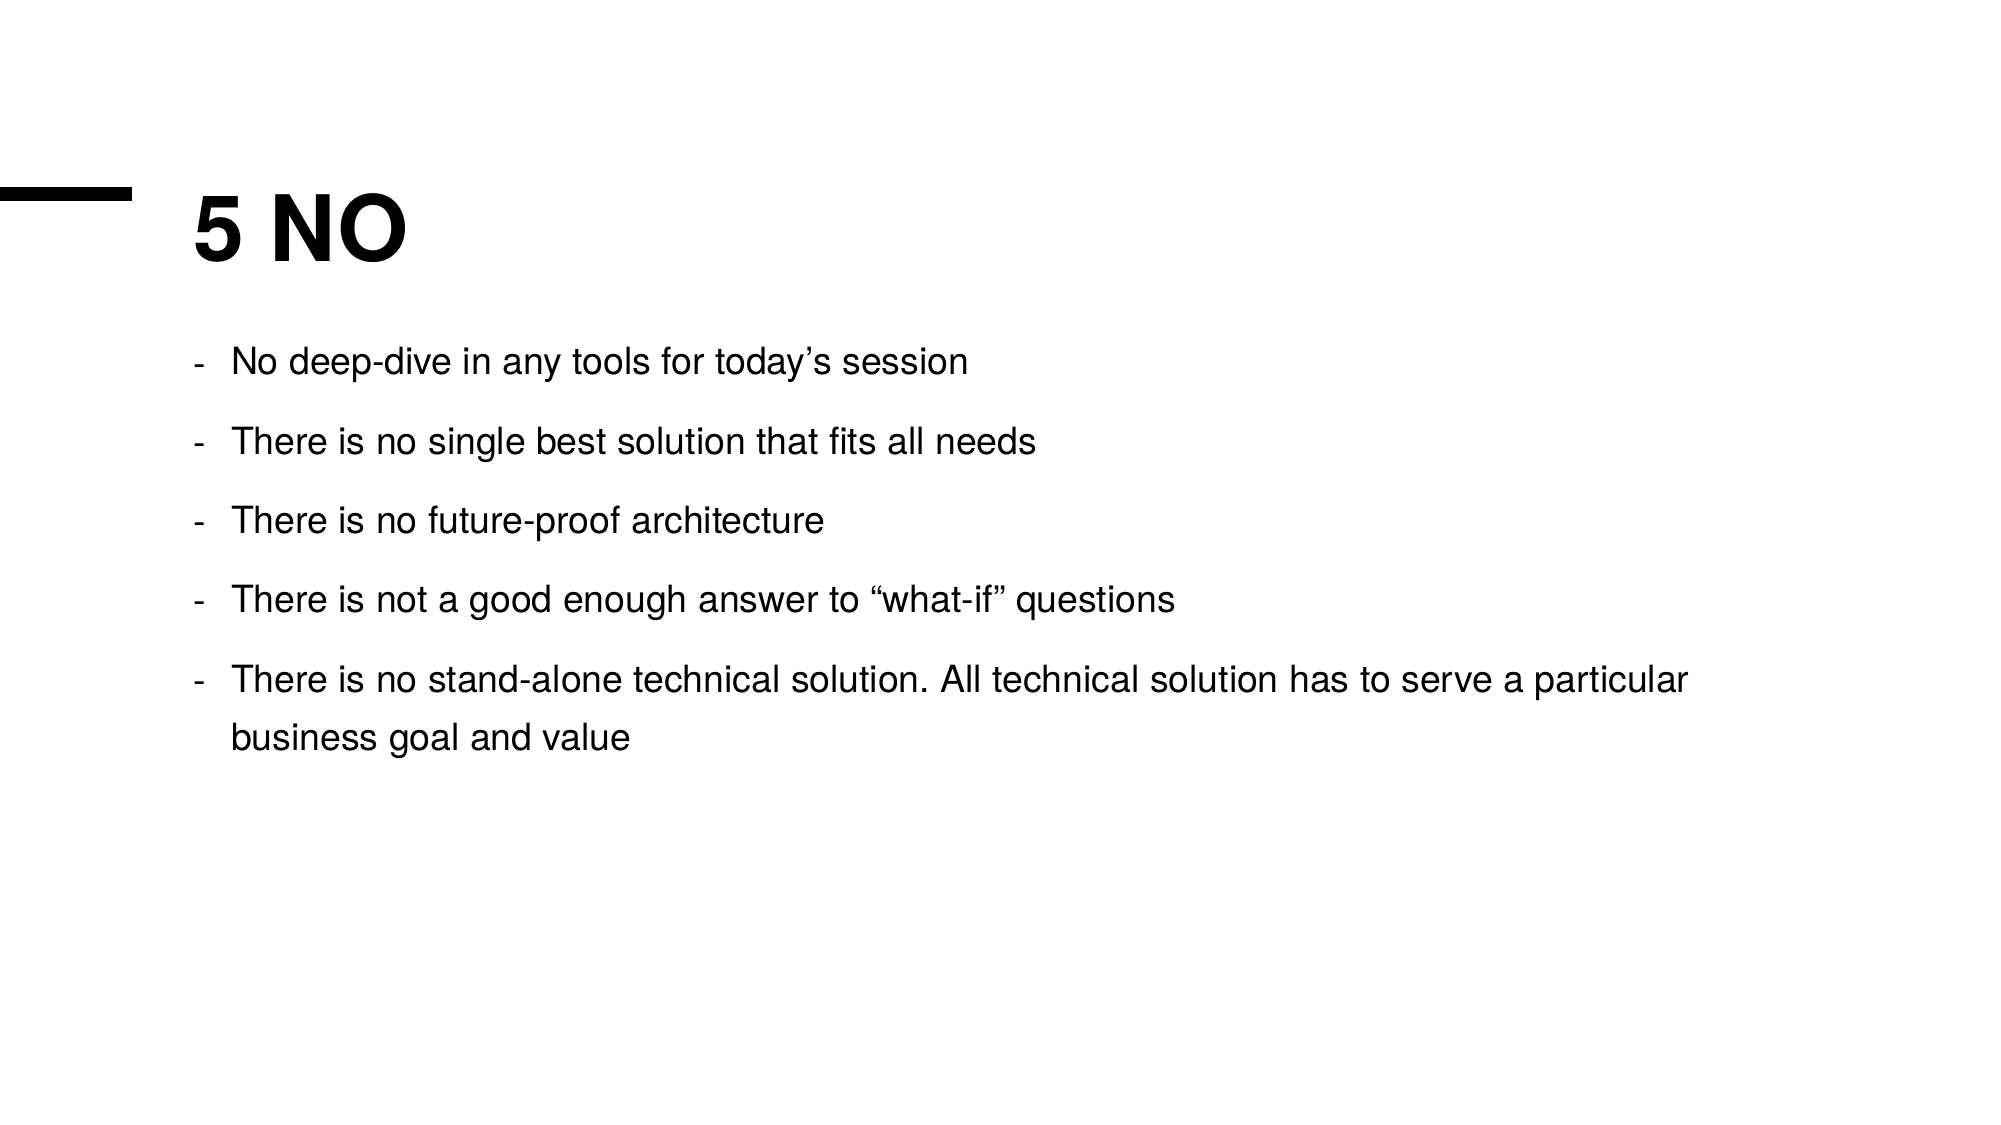

# 5 NO
No deep-dive in any tools for today’s session
There is no single best solution that fits all needs
There is no future-proof architecture
There is not a good enough answer to “what-if” questions
There is no stand-alone technical solution. All technical solution has to serve a particular business goal and value